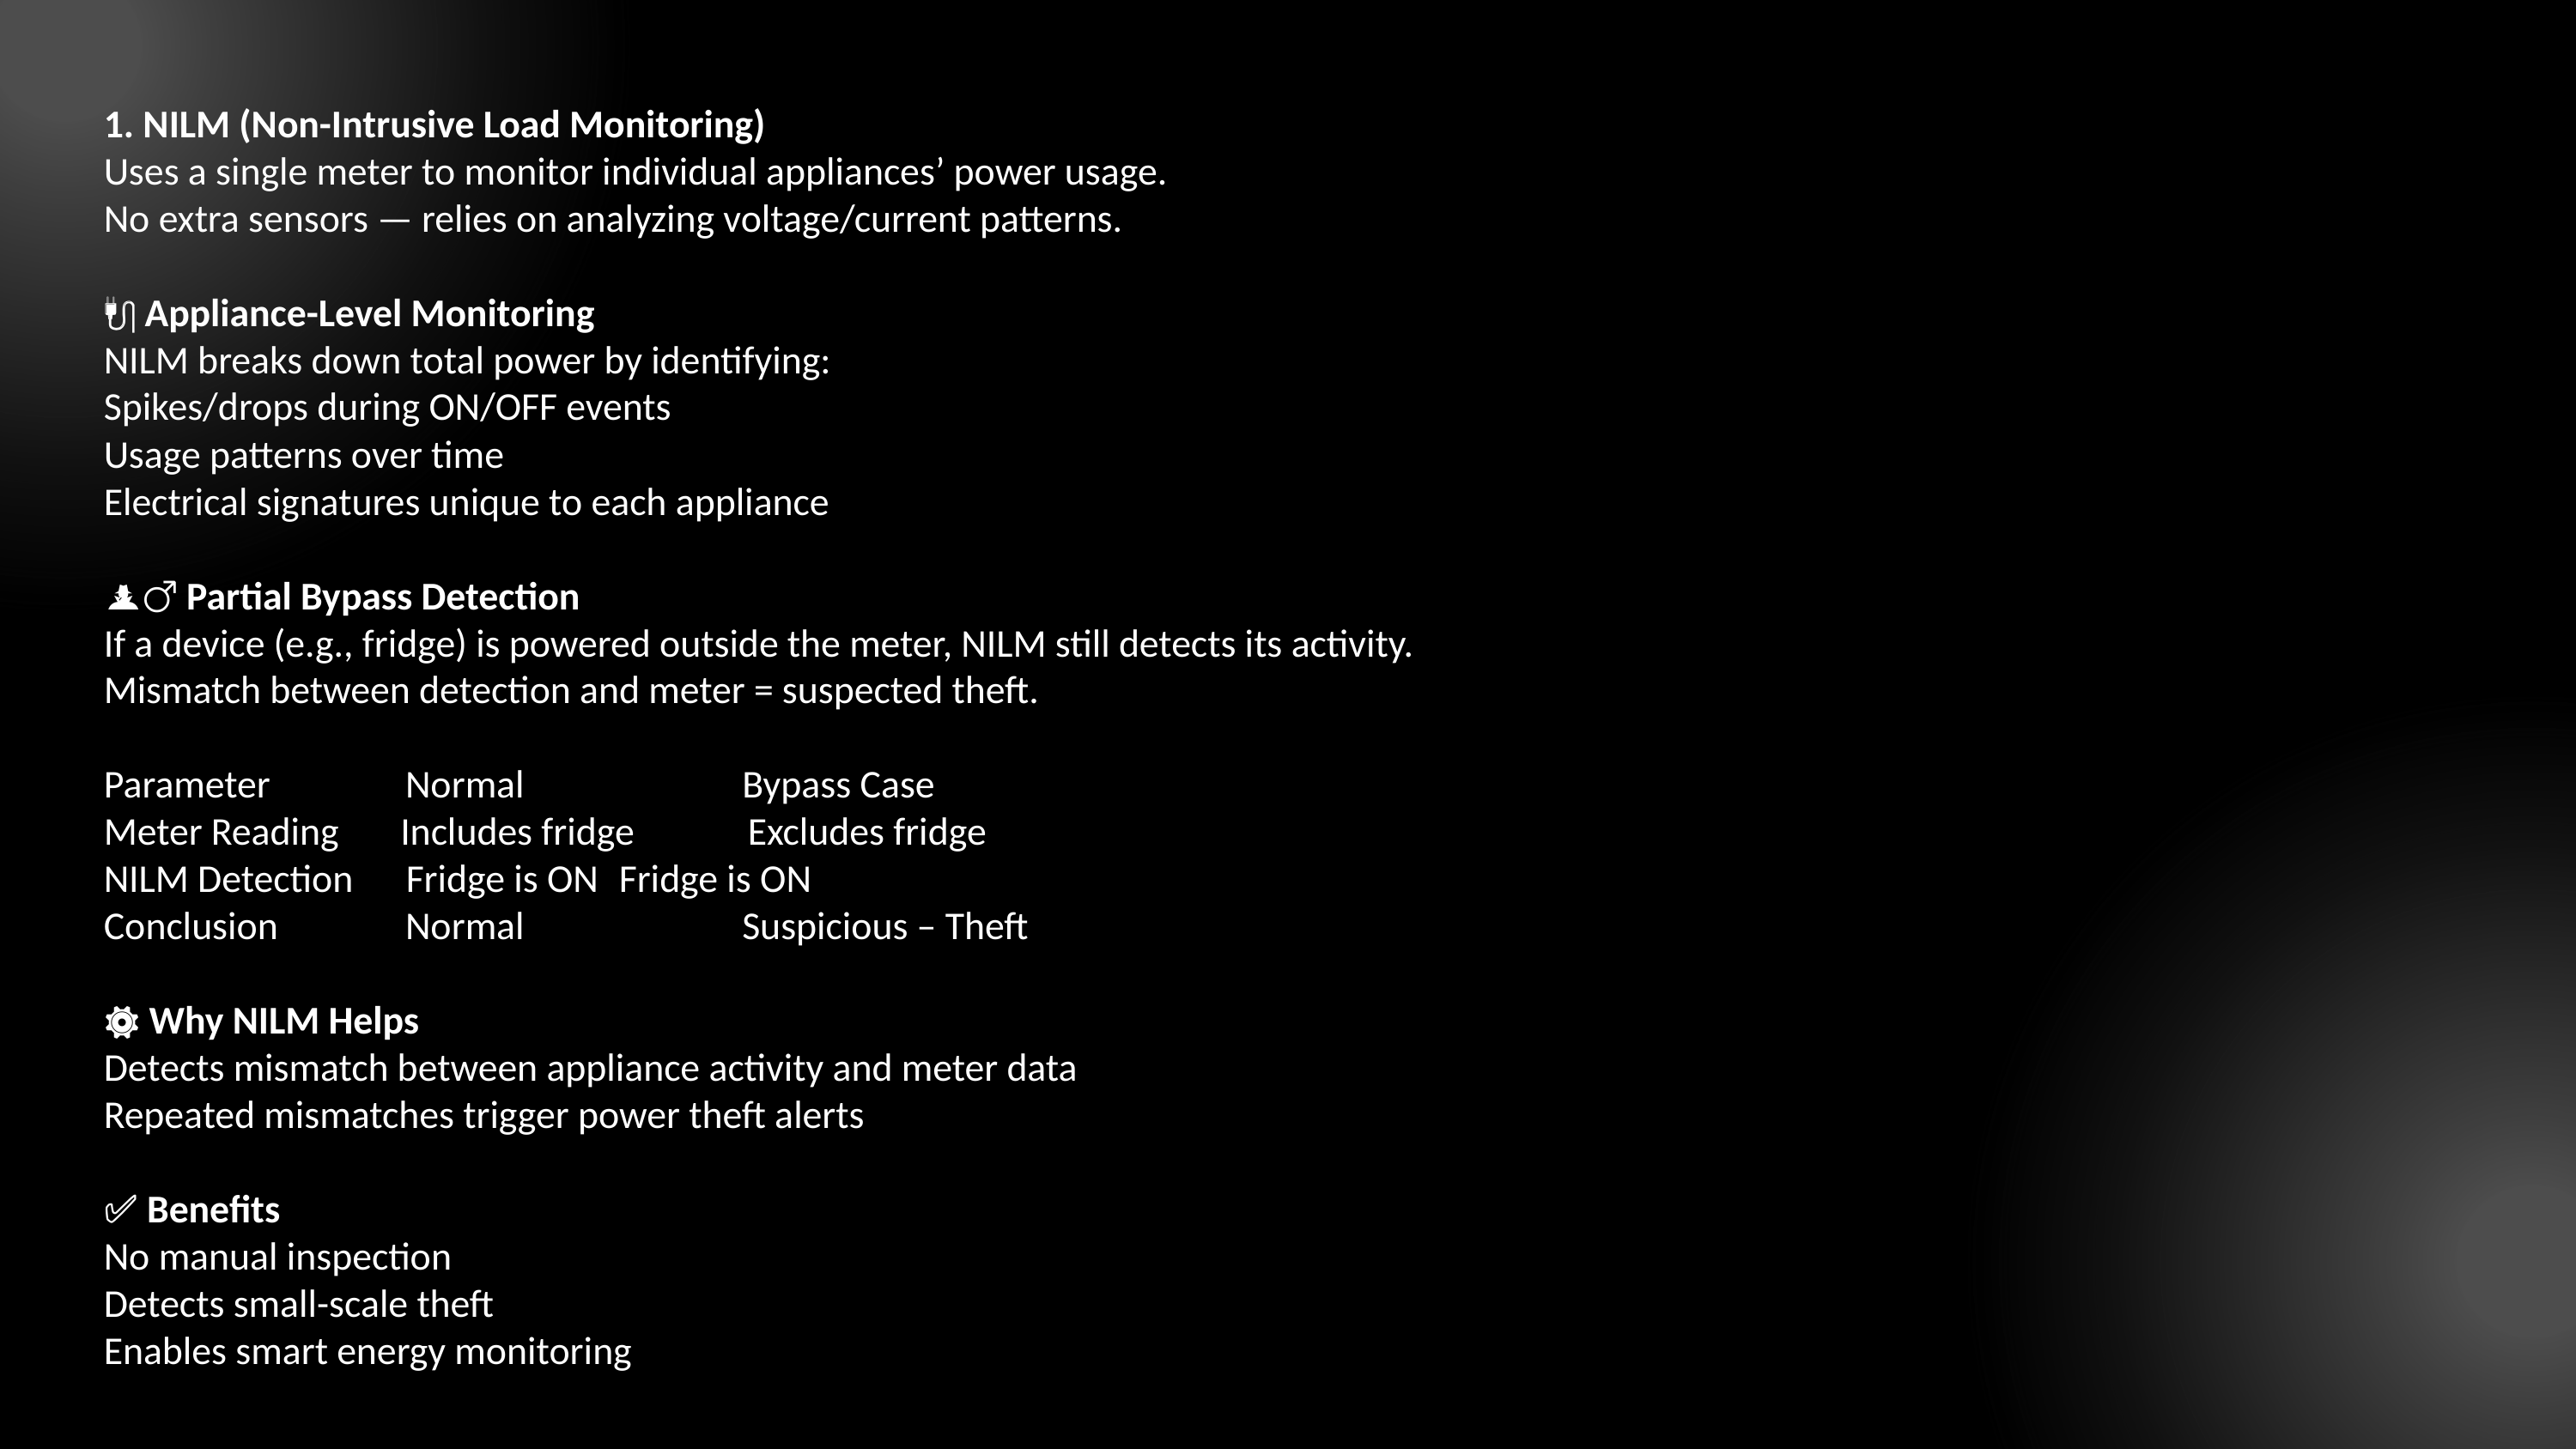

1. NILM (Non-Intrusive Load Monitoring)
Uses a single meter to monitor individual appliances’ power usage.
No extra sensors — relies on analyzing voltage/current patterns.

🔌 Appliance-Level Monitoring
NILM breaks down total power by identifying:
Spikes/drops during ON/OFF events
Usage patterns over time
Electrical signatures unique to each appliance

🕵️‍♂️ Partial Bypass Detection
If a device (e.g., fridge) is powered outside the meter, NILM still detects its activity.
Mismatch between detection and meter = suspected theft.

Parameter	     Normal	              Bypass Case
Meter Reading       Includes fridge	Excludes fridge
NILM Detection      Fridge is ON  	Fridge is ON
Conclusion	     Normal	              Suspicious – Theft

⚙️ Why NILM Helps
Detects mismatch between appliance activity and meter data
Repeated mismatches trigger power theft alerts

✅ Benefits
No manual inspection
Detects small-scale theft
Enables smart energy monitoring